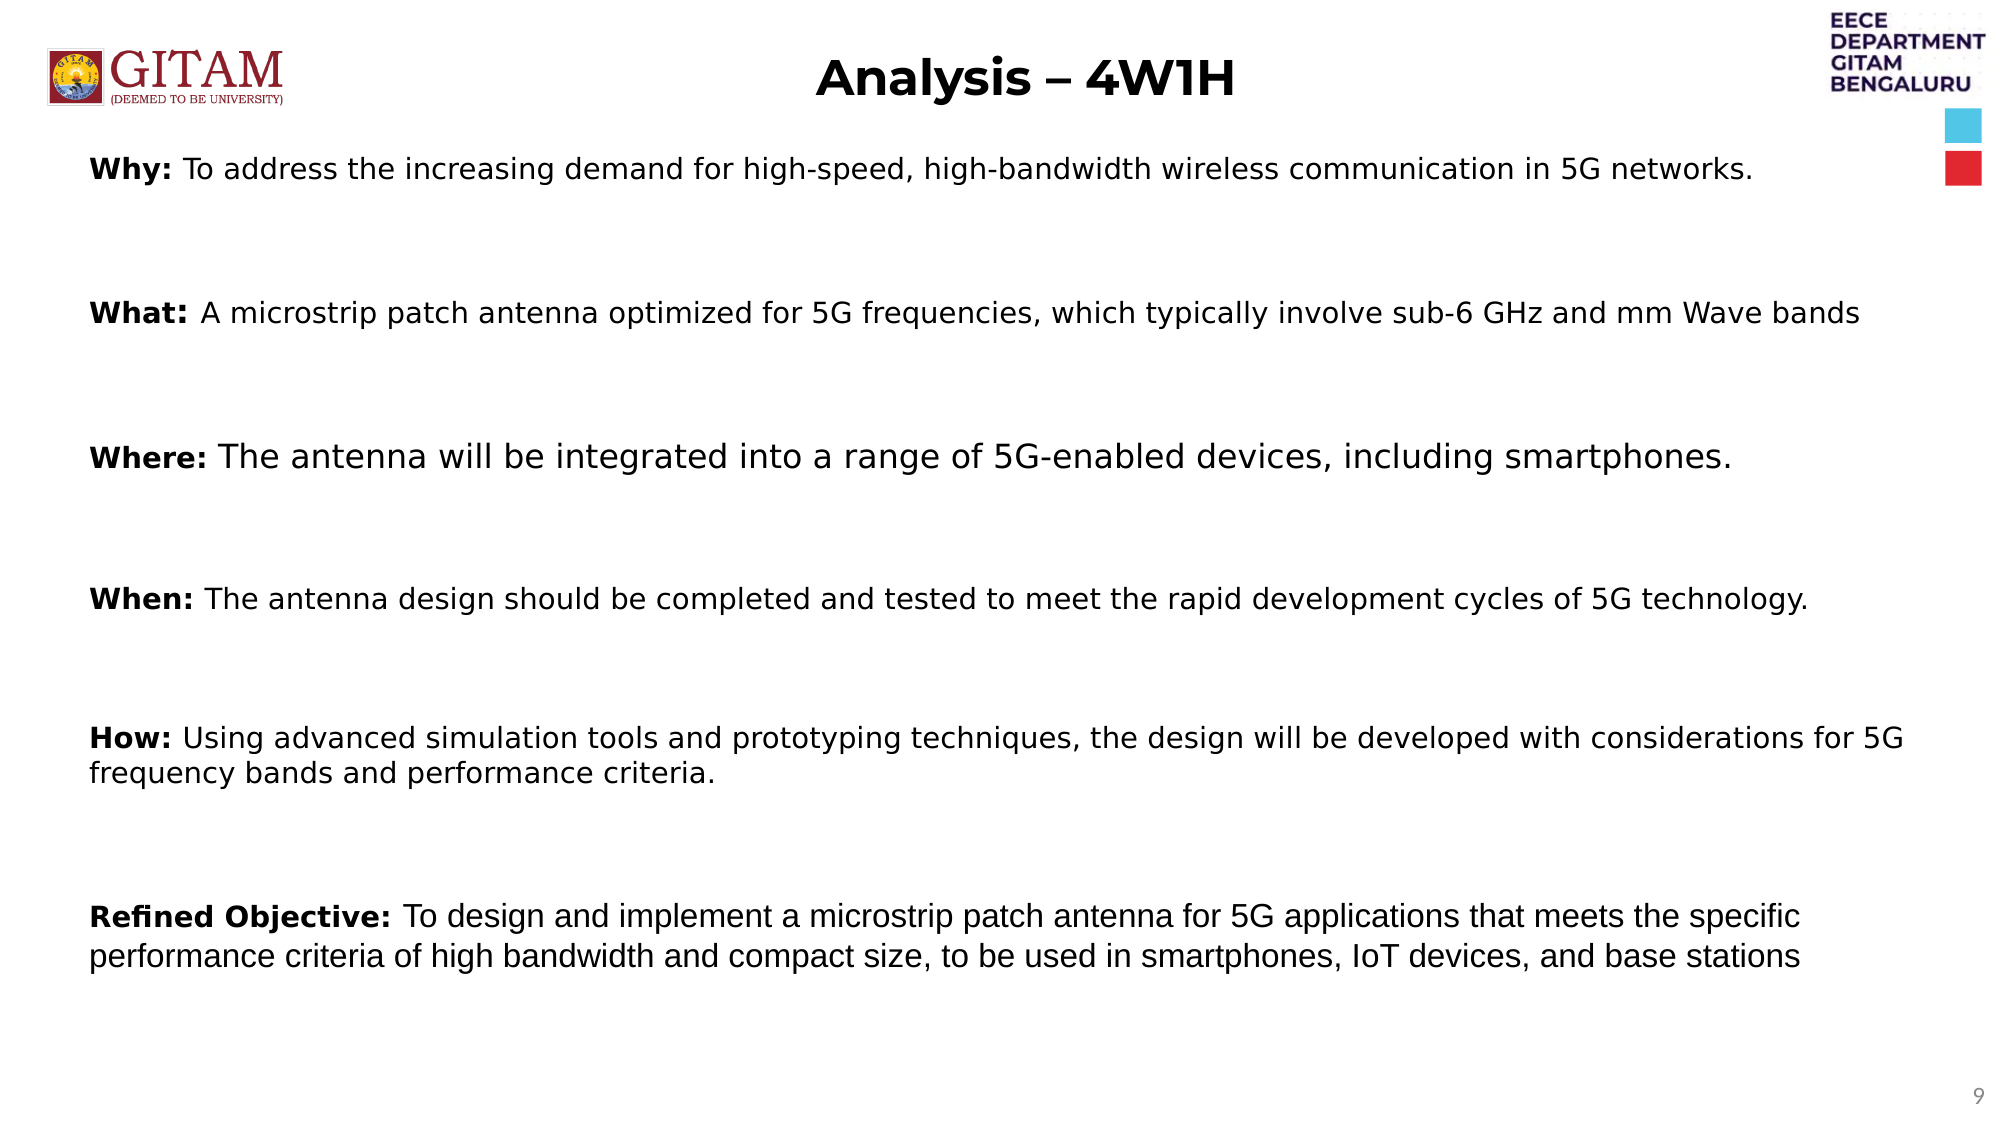

Analysis – 4W1H
Why: To address the increasing demand for high-speed, high-bandwidth wireless communication in 5G networks.

What: A microstrip patch antenna optimized for 5G frequencies, which typically involve sub-6 GHz and mm Wave bands

Where: The antenna will be integrated into a range of 5G-enabled devices, including smartphones.

When: The antenna design should be completed and tested to meet the rapid development cycles of 5G technology.

How: Using advanced simulation tools and prototyping techniques, the design will be developed with considerations for 5G frequency bands and performance criteria.

Refined Objective: To design and implement a microstrip patch antenna for 5G applications that meets the specific performance criteria of high bandwidth and compact size, to be used in smartphones, IoT devices, and base stations

9